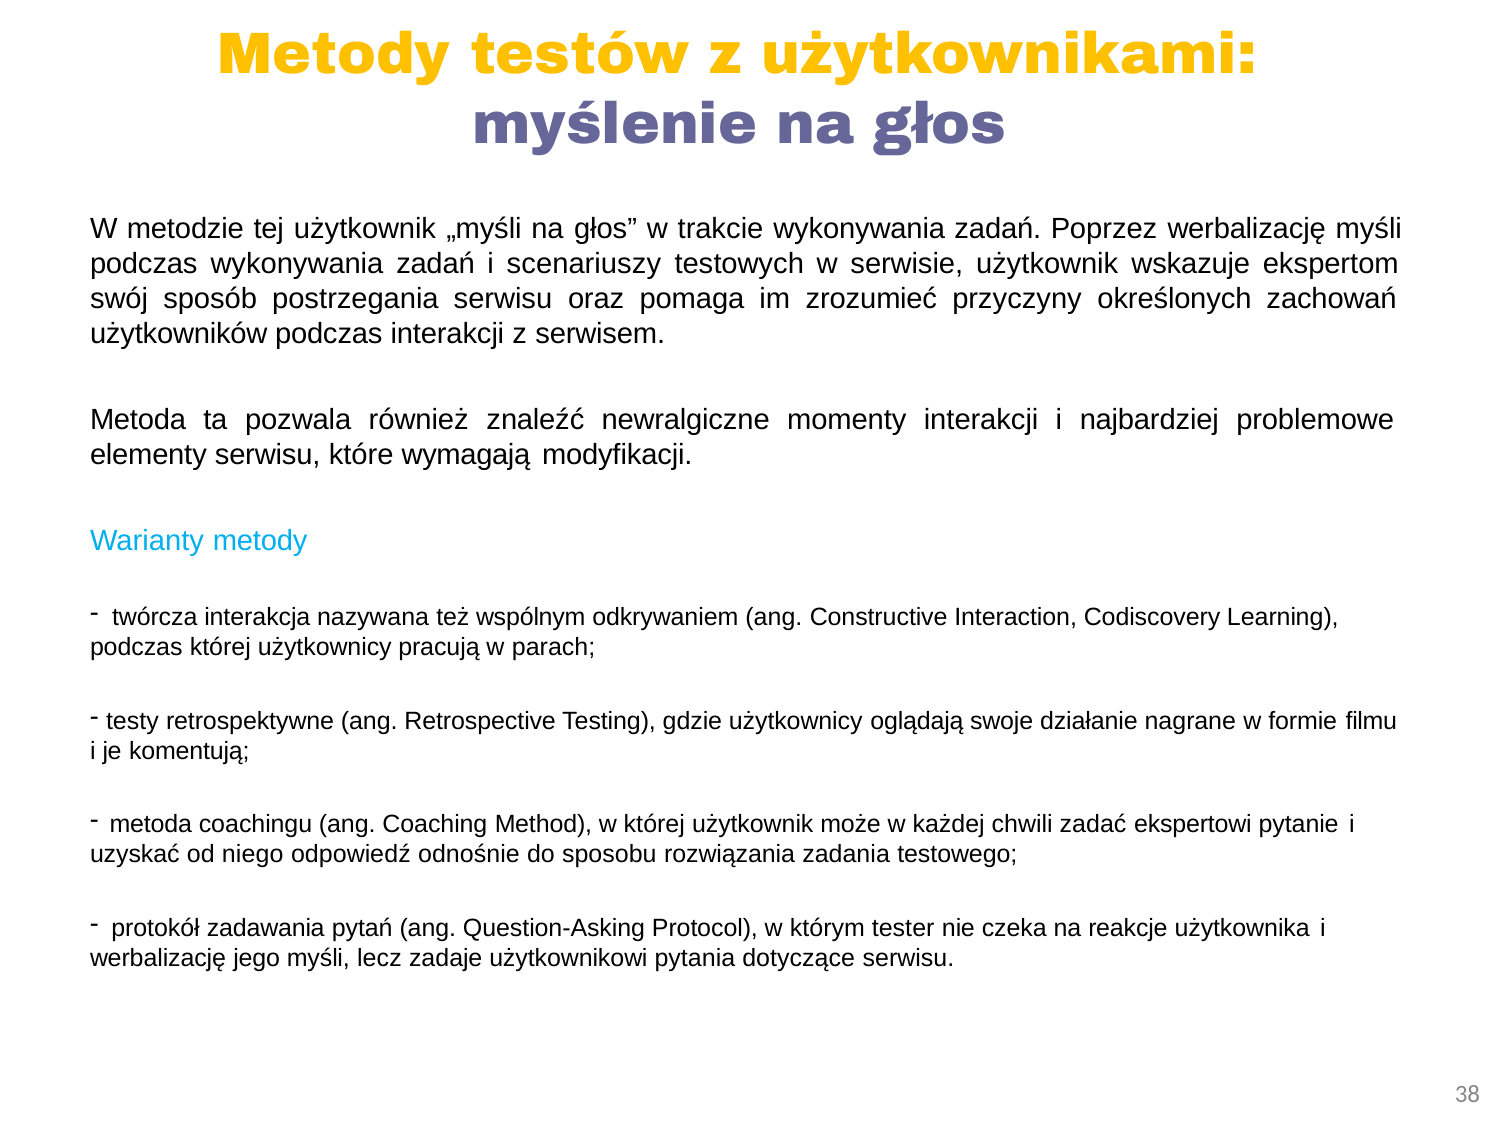

# Metody testów z użytkownikami:  myślenie na głos
W metodzie tej użytkownik „myśli na głos” w trakcie wykonywania zadań. Poprzez werbalizację myśli  podczas wykonywania zadań i scenariuszy testowych w serwisie, użytkownik wskazuje ekspertom  swój sposób postrzegania serwisu oraz pomaga im zrozumieć przyczyny określonych zachowań  użytkowników podczas interakcji z serwisem.

Metoda ta pozwala również znaleźć newralgiczne momenty interakcji i najbardziej problemowe  elementy serwisu, które wymagają modyfikacji.

Warianty metody

twórcza interakcja nazywana też wspólnym odkrywaniem (ang. Constructive Interaction, Codiscovery Learning),
podczas której użytkownicy pracują w parach;

testy retrospektywne (ang. Retrospective Testing), gdzie użytkownicy oglądają swoje działanie nagrane w formie filmu
i je komentują;

metoda coachingu (ang. Coaching Method), w której użytkownik może w każdej chwili zadać ekspertowi pytanie i
uzyskać od niego odpowiedź odnośnie do sposobu rozwiązania zadania testowego;

protokół zadawania pytań (ang. Question-Asking Protocol), w którym tester nie czeka na reakcje użytkownika i
werbalizację jego myśli, lecz zadaje użytkownikowi pytania dotyczące serwisu.
38